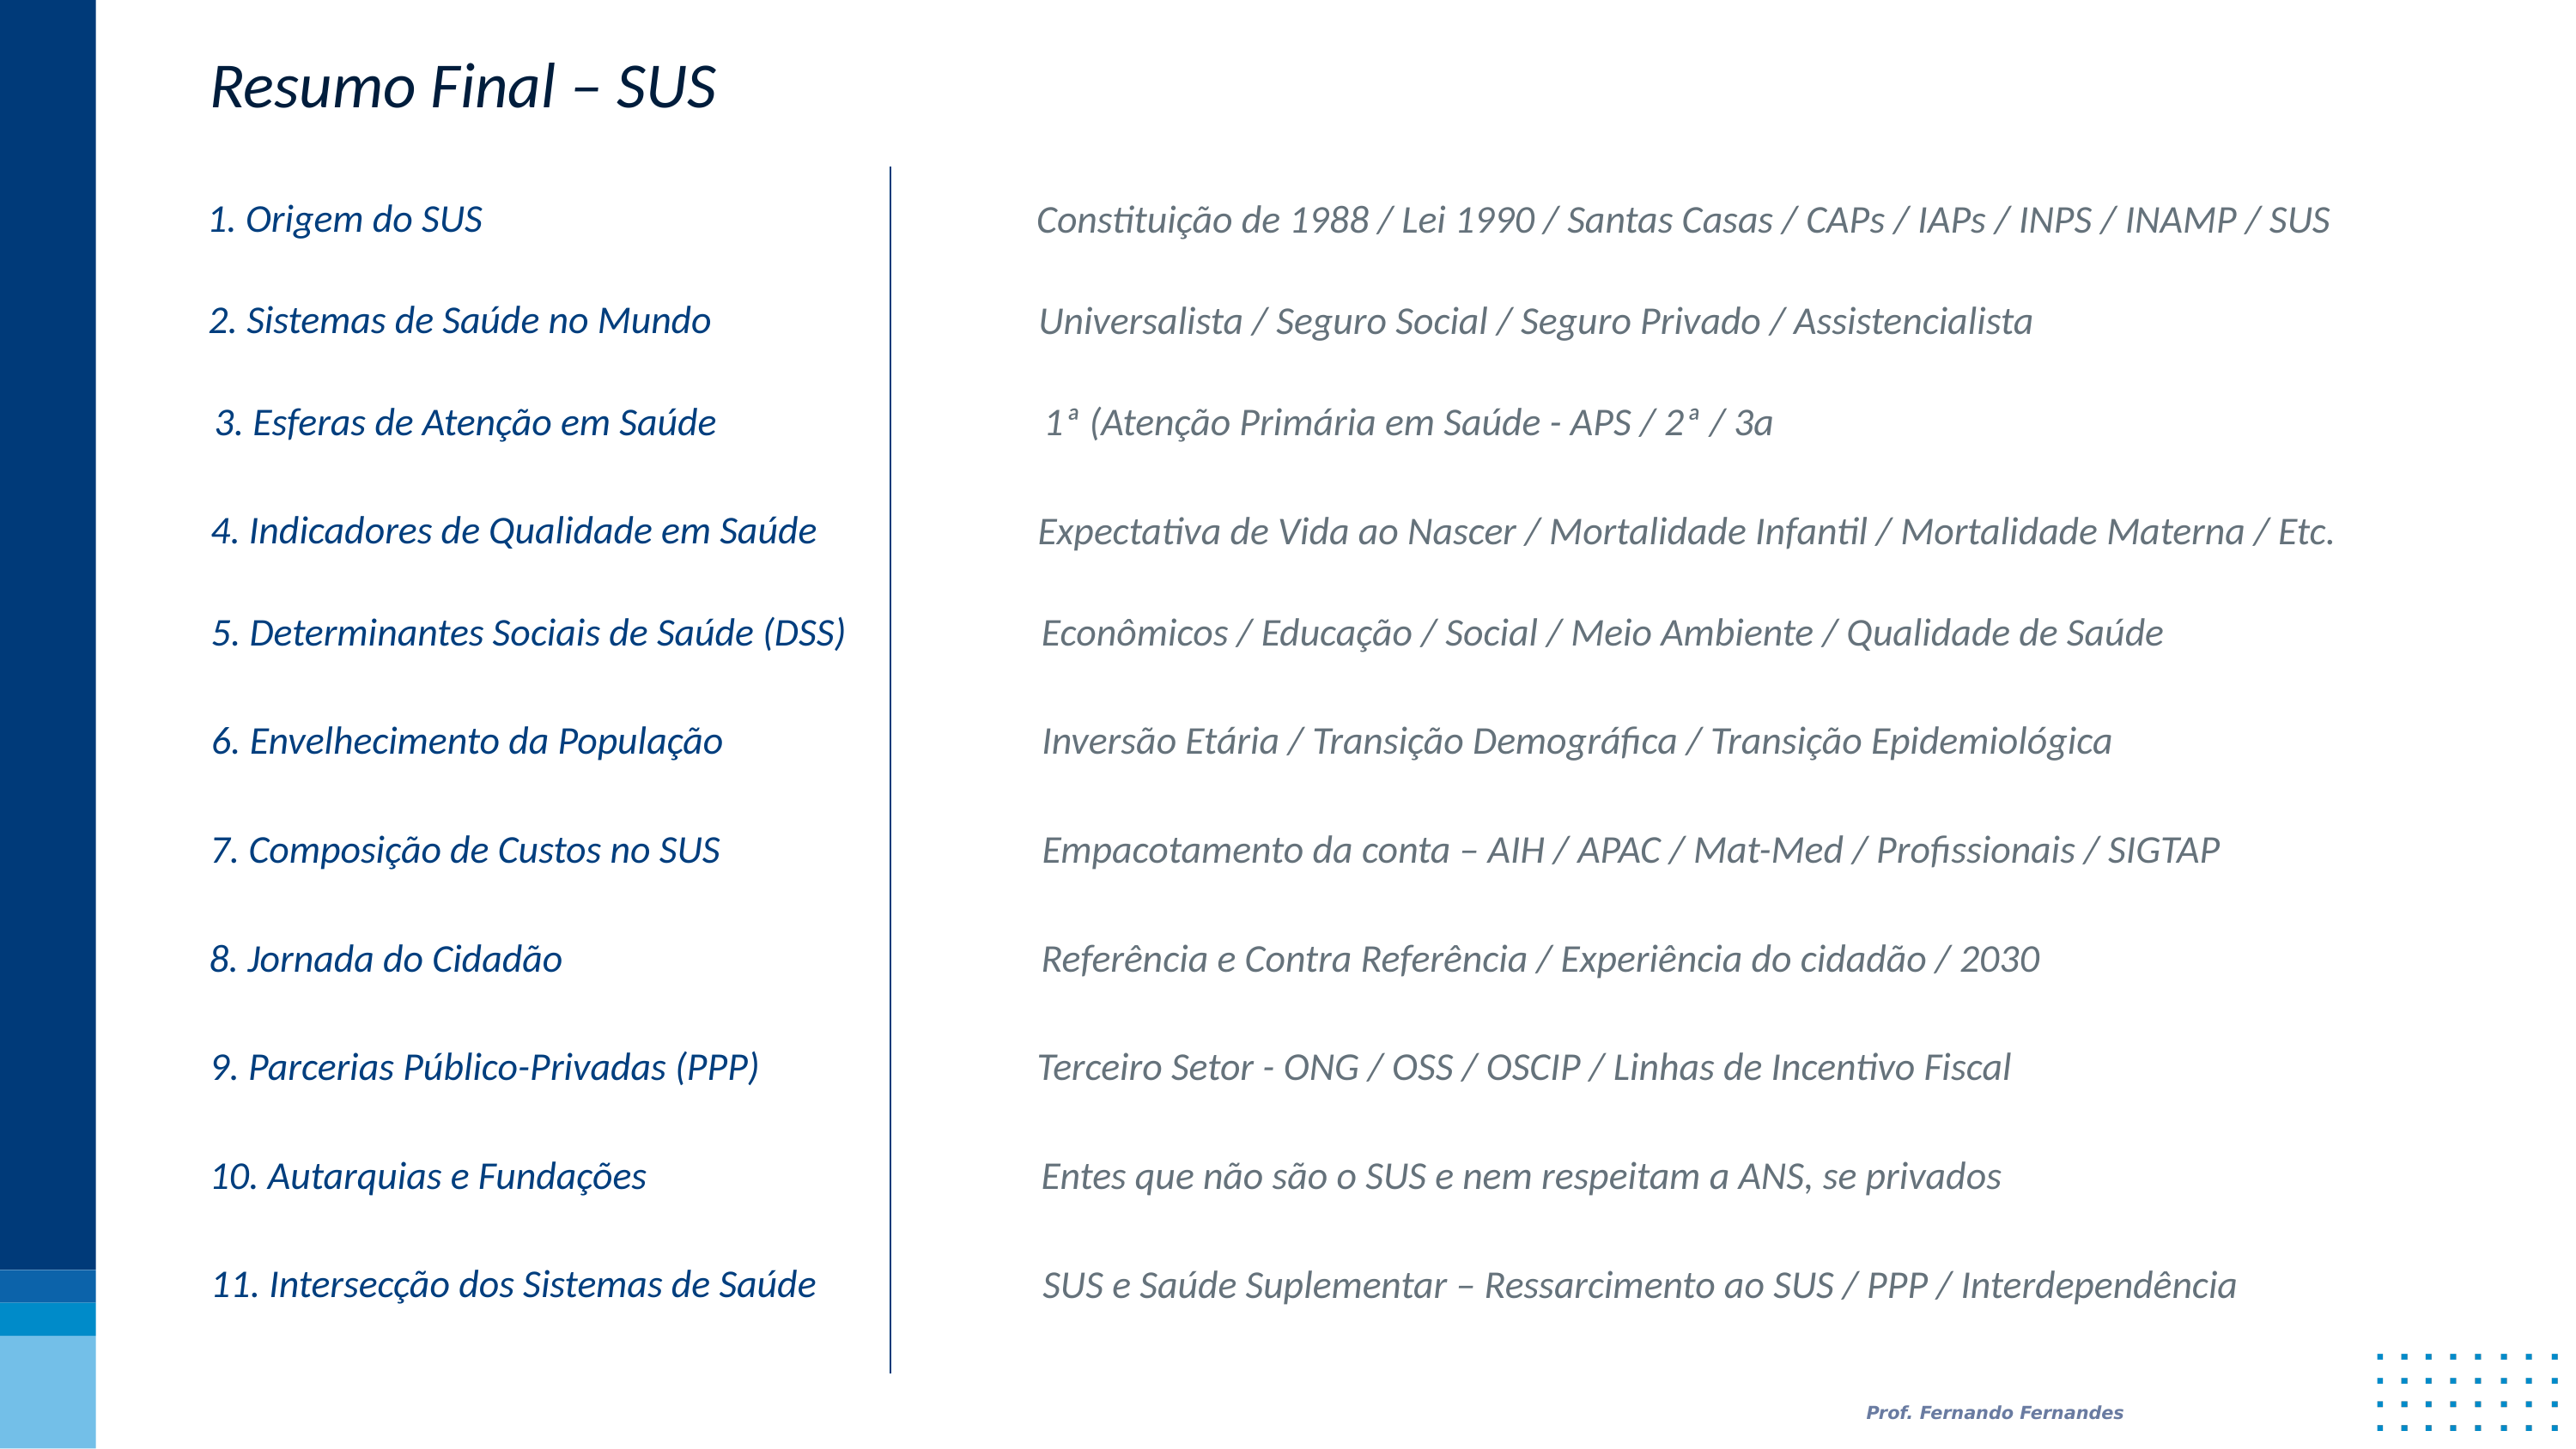

Resumo Final – SUS
1. Origem do SUS
Constituição de 1988 / Lei 1990 / Santas Casas / CAPs / IAPs / INPS / INAMP / SUS
2. Sistemas de Saúde no Mundo
Universalista / Seguro Social / Seguro Privado / Assistencialista
3. Esferas de Atenção em Saúde
1ª (Atenção Primária em Saúde - APS / 2ª / 3a
4. Indicadores de Qualidade em Saúde
Expectativa de Vida ao Nascer / Mortalidade Infantil / Mortalidade Materna / Etc.
5. Determinantes Sociais de Saúde (DSS)
Econômicos / Educação / Social / Meio Ambiente / Qualidade de Saúde
6. Envelhecimento da População
Inversão Etária / Transição Demográfica / Transição Epidemiológica
7. Composição de Custos no SUS
Empacotamento da conta – AIH / APAC / Mat-Med / Profissionais / SIGTAP
8. Jornada do Cidadão
Referência e Contra Referência / Experiência do cidadão / 2030
9. Parcerias Público-Privadas (PPP)
Terceiro Setor - ONG / OSS / OSCIP / Linhas de Incentivo Fiscal
10. Autarquias e Fundações
Entes que não são o SUS e nem respeitam a ANS, se privados
11. Intersecção dos Sistemas de Saúde
SUS e Saúde Suplementar – Ressarcimento ao SUS / PPP / Interdependência
Prof. Fernando Fernandes